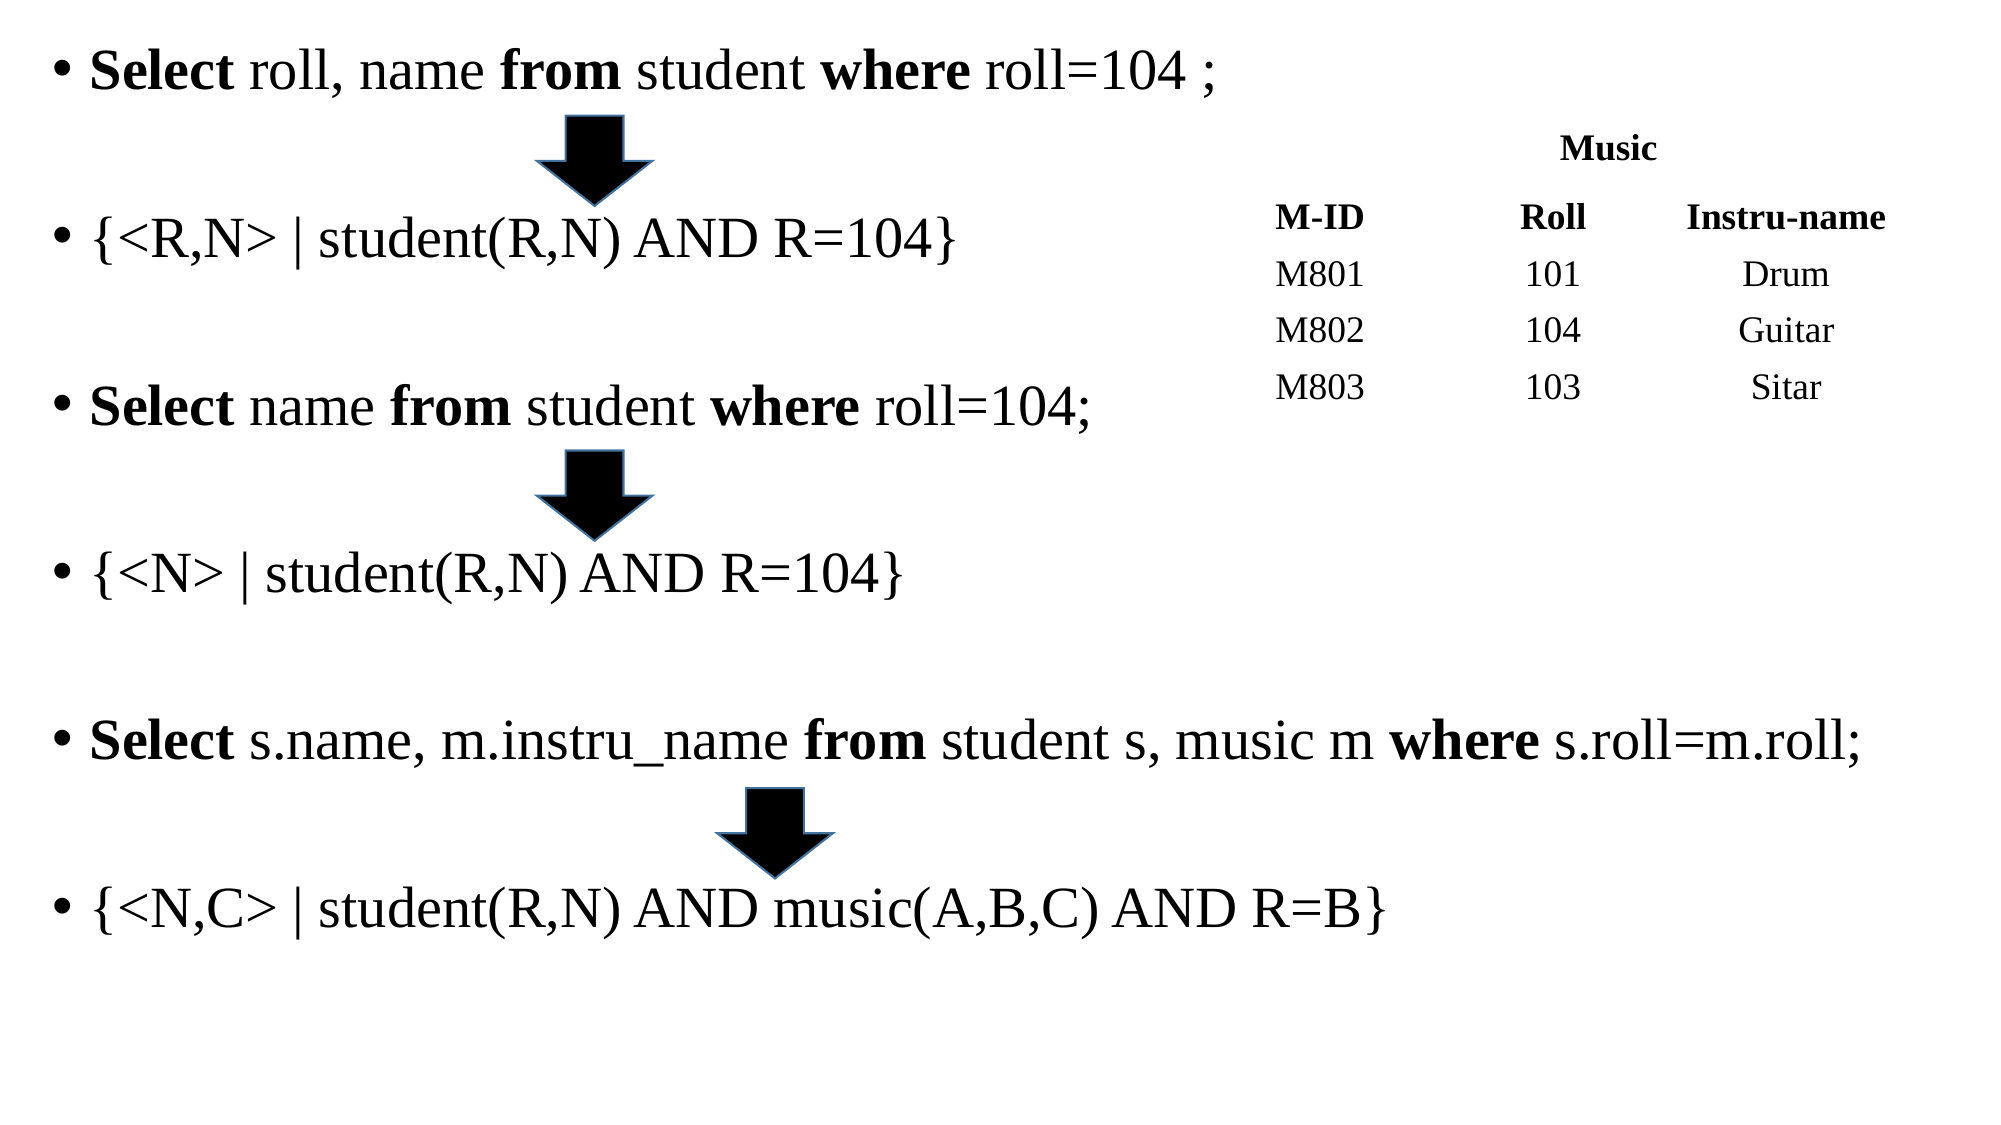

Select roll, name from student where roll=104 ;

{<R,N> | student(R,N) AND R=104}

Select name from student where roll=104;

{<N> | student(R,N) AND R=104}

Select s.name, m.instru_name from student s, music m where s.roll=m.roll;

{<N,C> | student(R,N) AND music(A,B,C) AND R=B}

Music
| M-ID | Roll | Instru-name |
| --- | --- | --- |
| M801 | 101 | Drum |
| M802 | 104 | Guitar |
| M803 | 103 | Sitar |